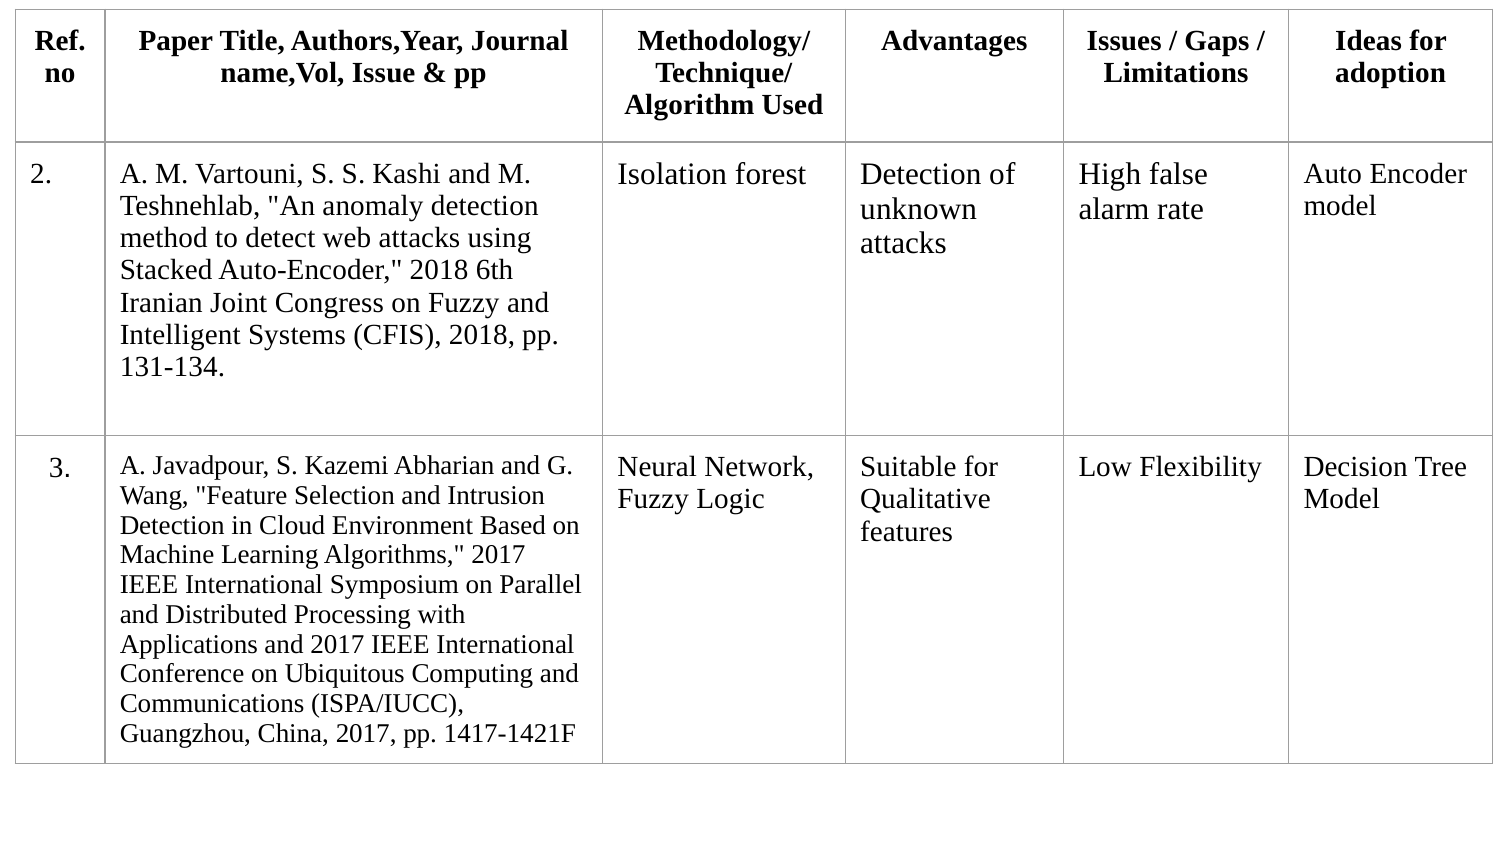

| Ref. no | Paper Title, Authors,Year, Journal name,Vol, Issue & pp | Methodology/ Technique/ Algorithm Used | Advantages | Issues / Gaps / Limitations | Ideas for adoption |
| --- | --- | --- | --- | --- | --- |
| 2. | A. M. Vartouni, S. S. Kashi and M. Teshnehlab, "An anomaly detection method to detect web attacks using Stacked Auto-Encoder," 2018 6th Iranian Joint Congress on Fuzzy and Intelligent Systems (CFIS), 2018, pp. 131-134. | Isolation forest | Detection of unknown attacks | High false alarm rate | Auto Encoder model |
| 3. | A. Javadpour, S. Kazemi Abharian and G. Wang, "Feature Selection and Intrusion Detection in Cloud Environment Based on Machine Learning Algorithms," 2017 IEEE International Symposium on Parallel and Distributed Processing with Applications and 2017 IEEE International Conference on Ubiquitous Computing and Communications (ISPA/IUCC), Guangzhou, China, 2017, pp. 1417-1421F | Neural Network, Fuzzy Logic | Suitable for Qualitative features | Low Flexibility | Decision Tree Model |